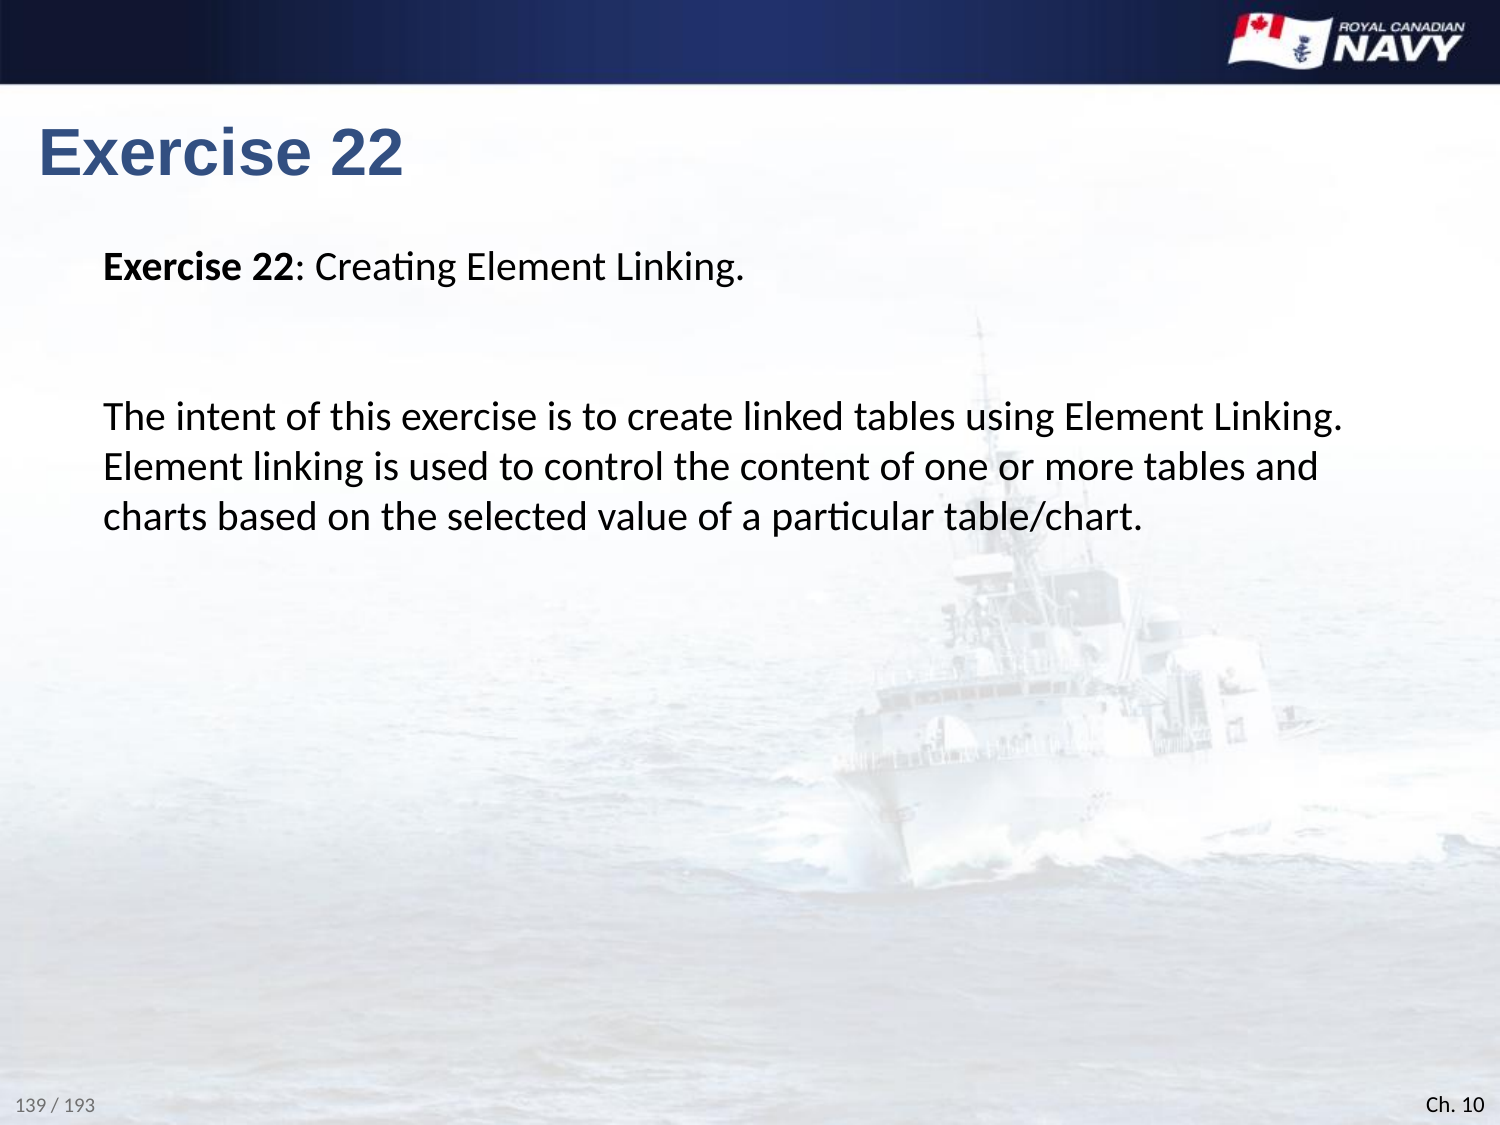

# Exercise 22
Exercise 22: Creating Element Linking.

The intent of this exercise is to create linked tables using Element Linking.  Element linking is used to control the content of one or more tables and charts based on the selected value of a particular table/chart.

Ch. 10
139 / 193